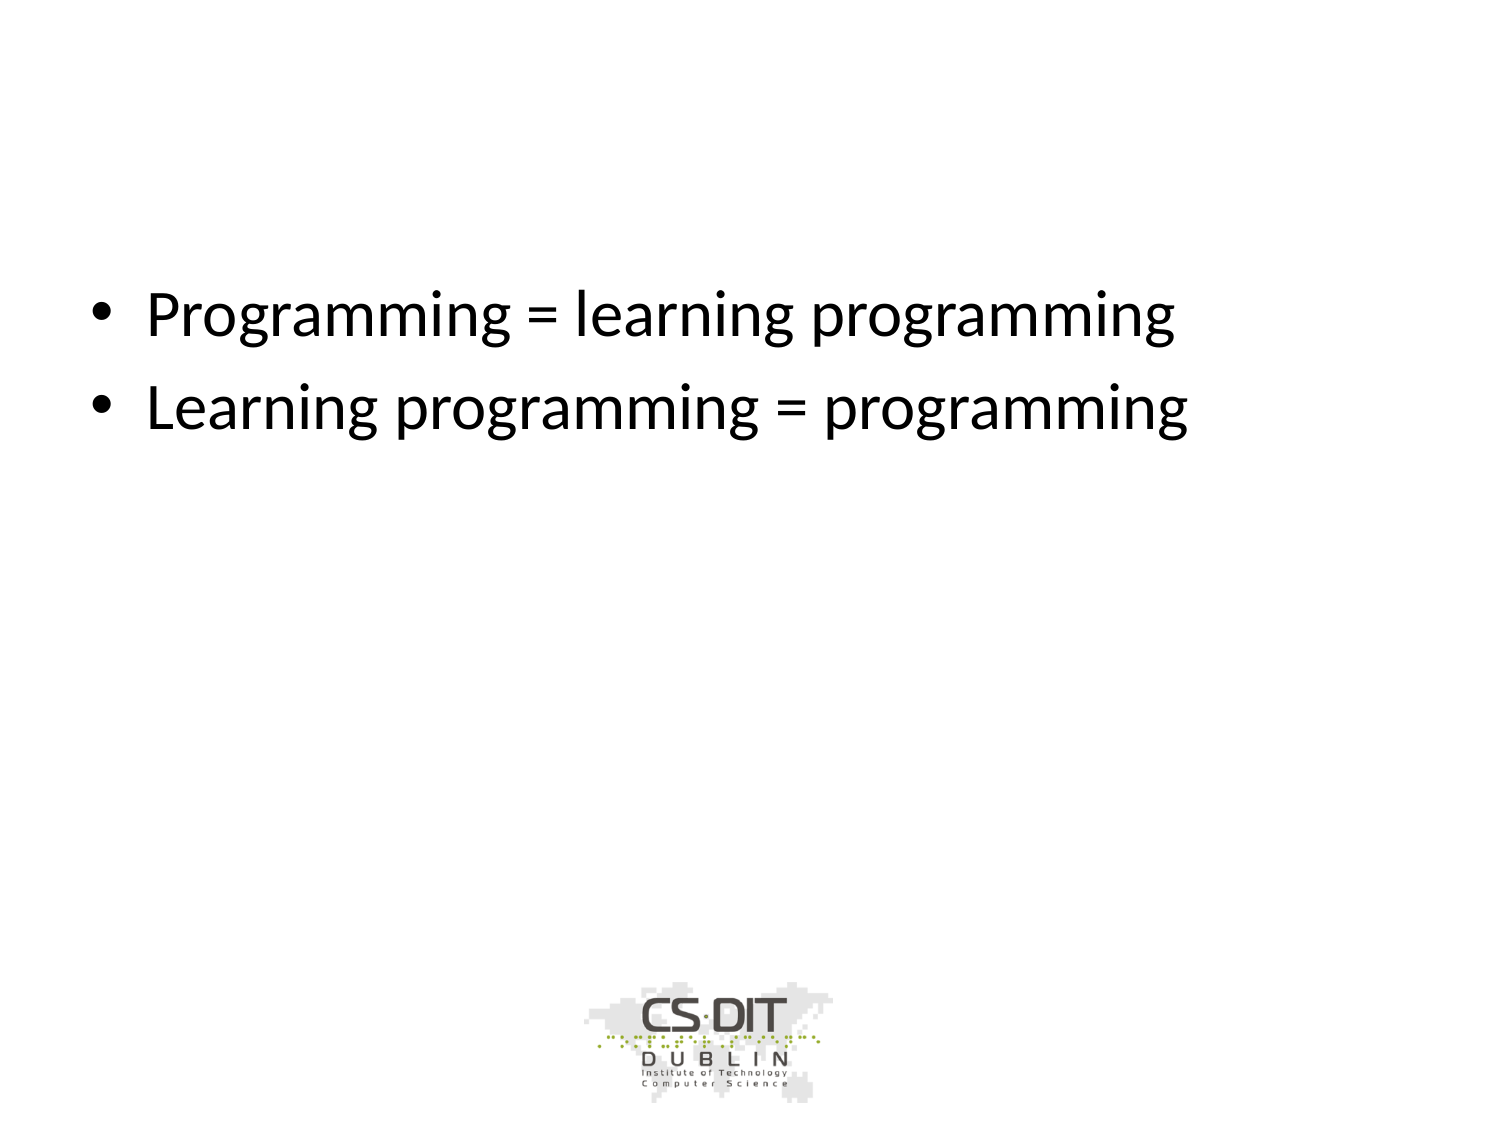

Programming = learning programming
Learning programming = programming